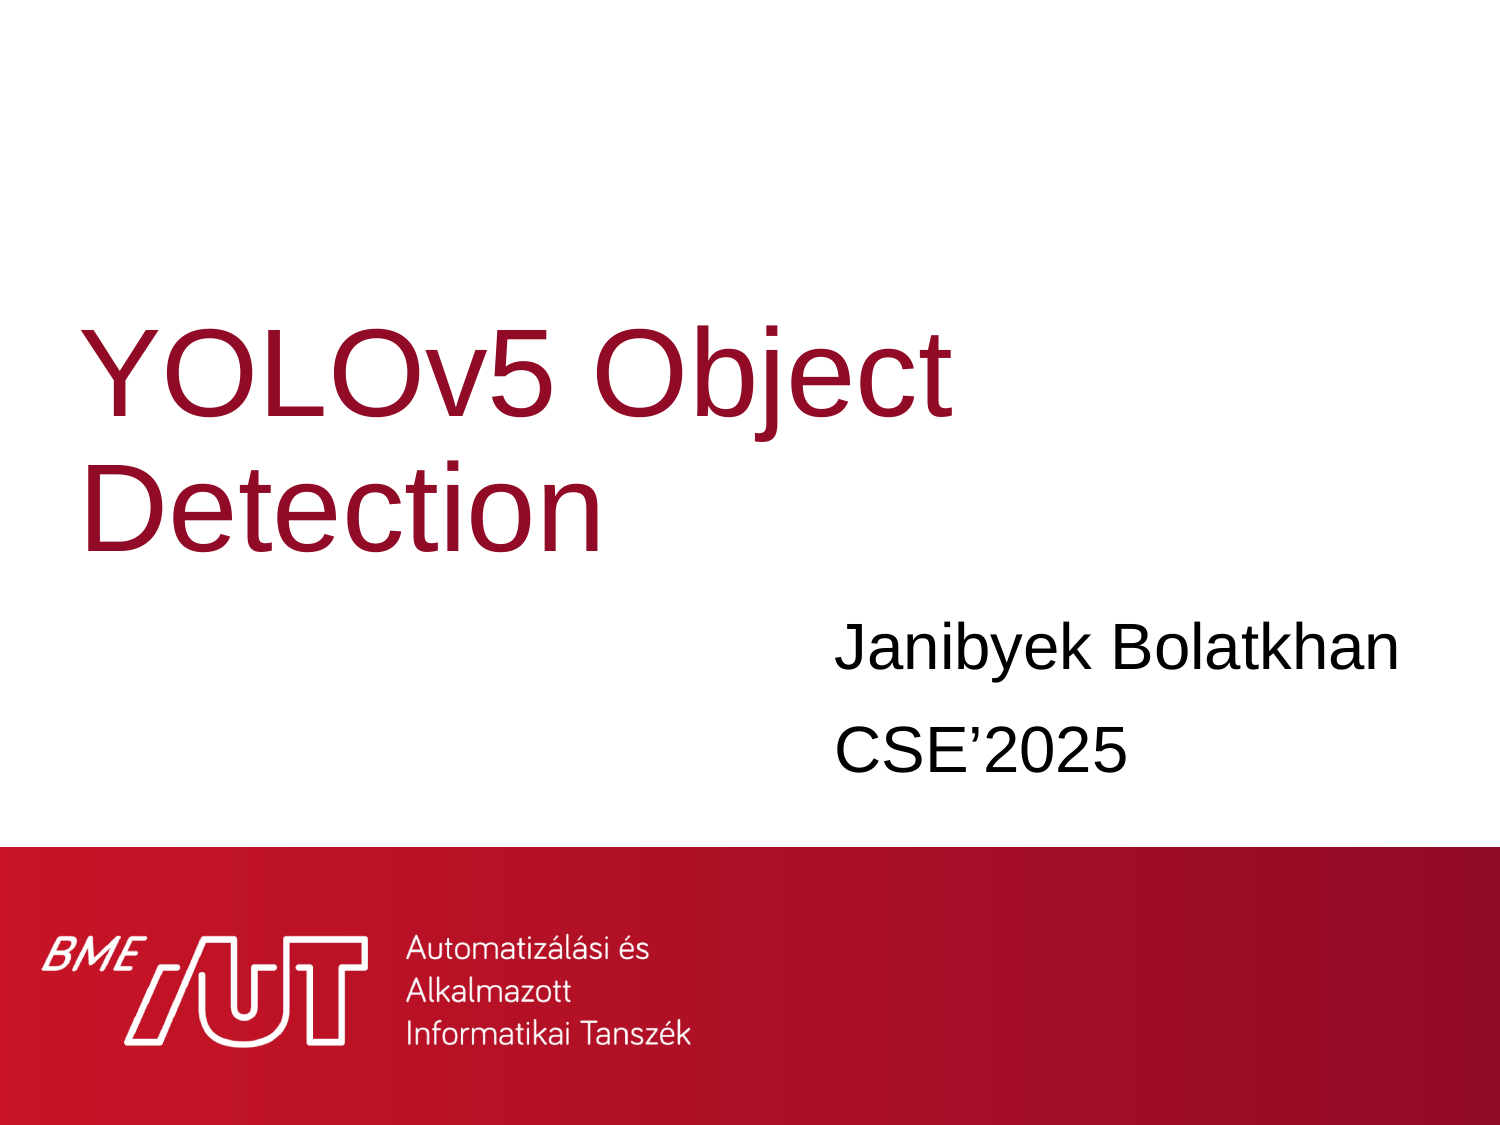

# YOLOv5 Object Detection
Janibyek Bolatkhan
CSE’2025